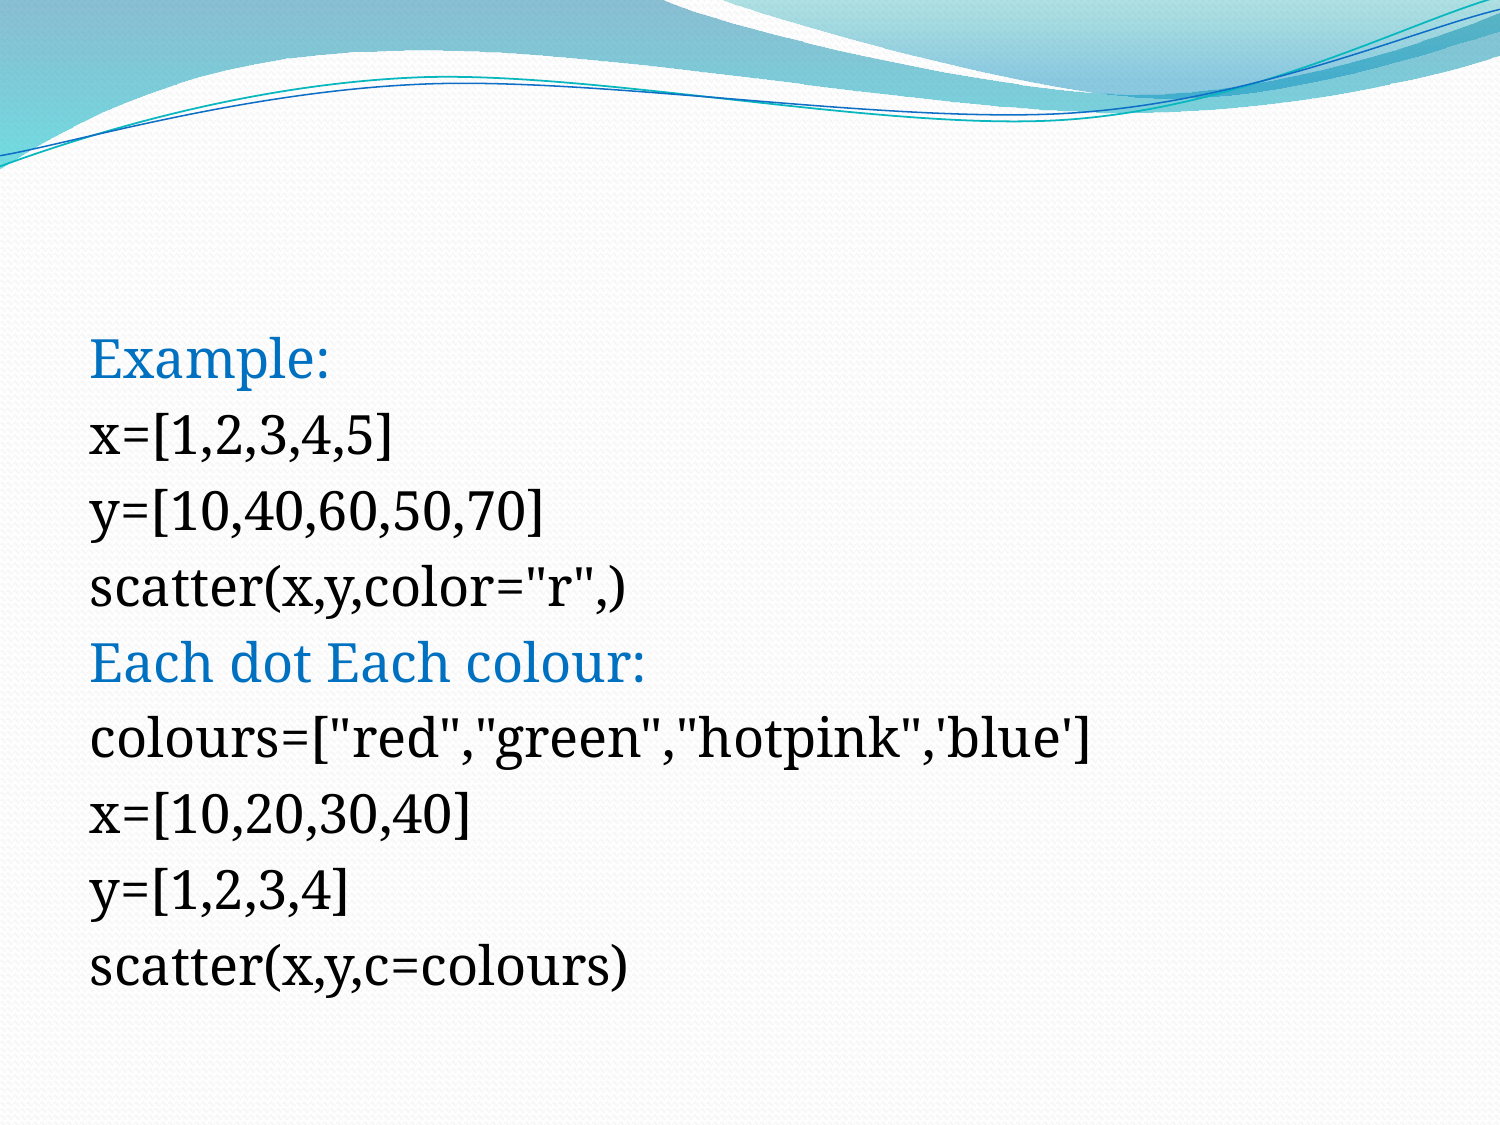

#
Example:
x=[1,2,3,4,5]
y=[10,40,60,50,70]
scatter(x,y,color="r",)
Each dot Each colour:
colours=["red","green","hotpink",'blue']
x=[10,20,30,40]
y=[1,2,3,4]
scatter(x,y,c=colours)